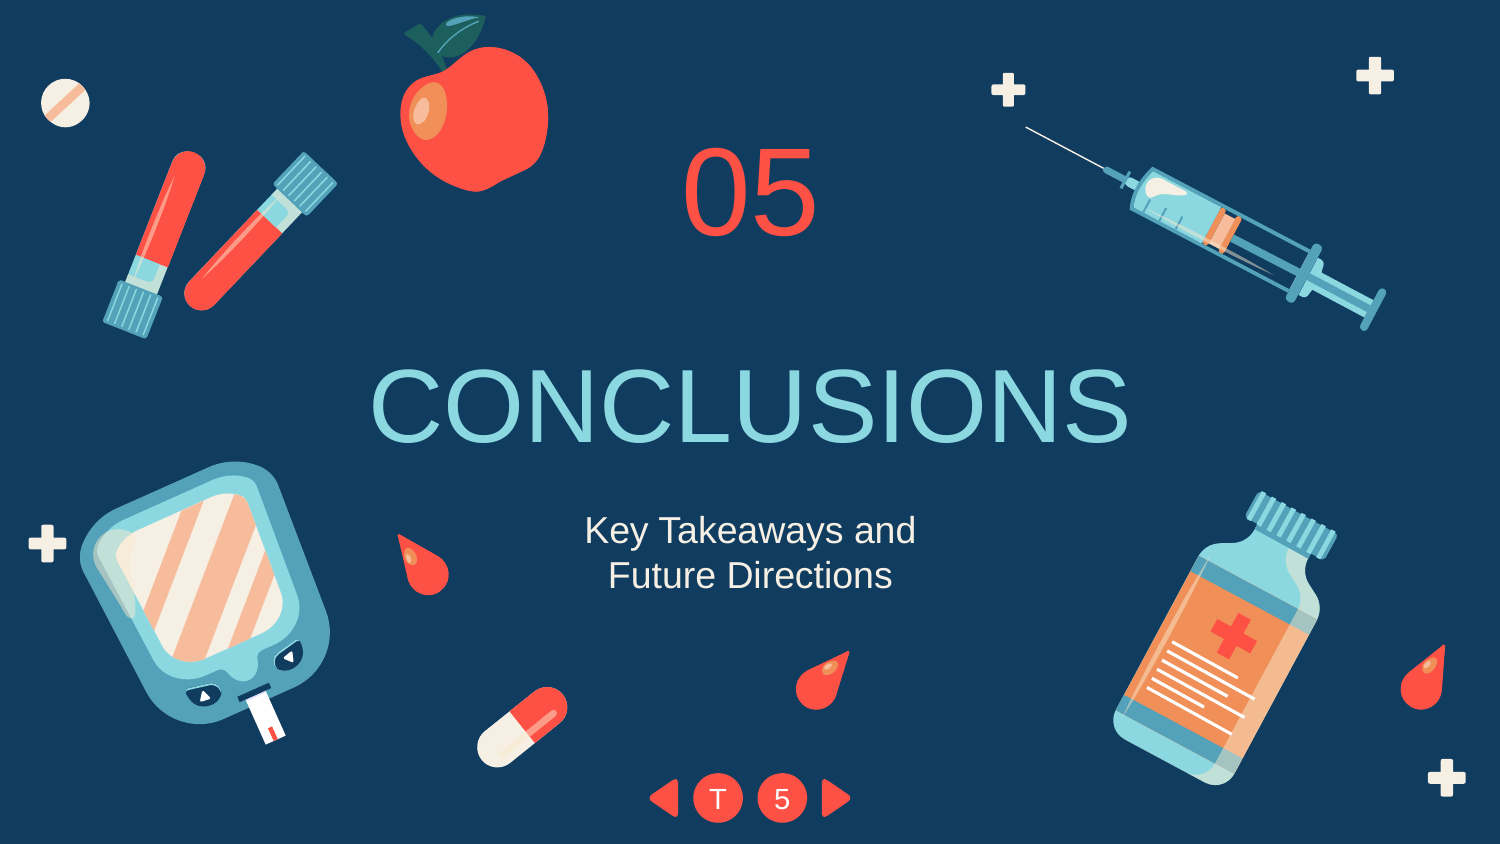

05

# CONCLUSIONS

Key Takeaways and Future Directions

T
5